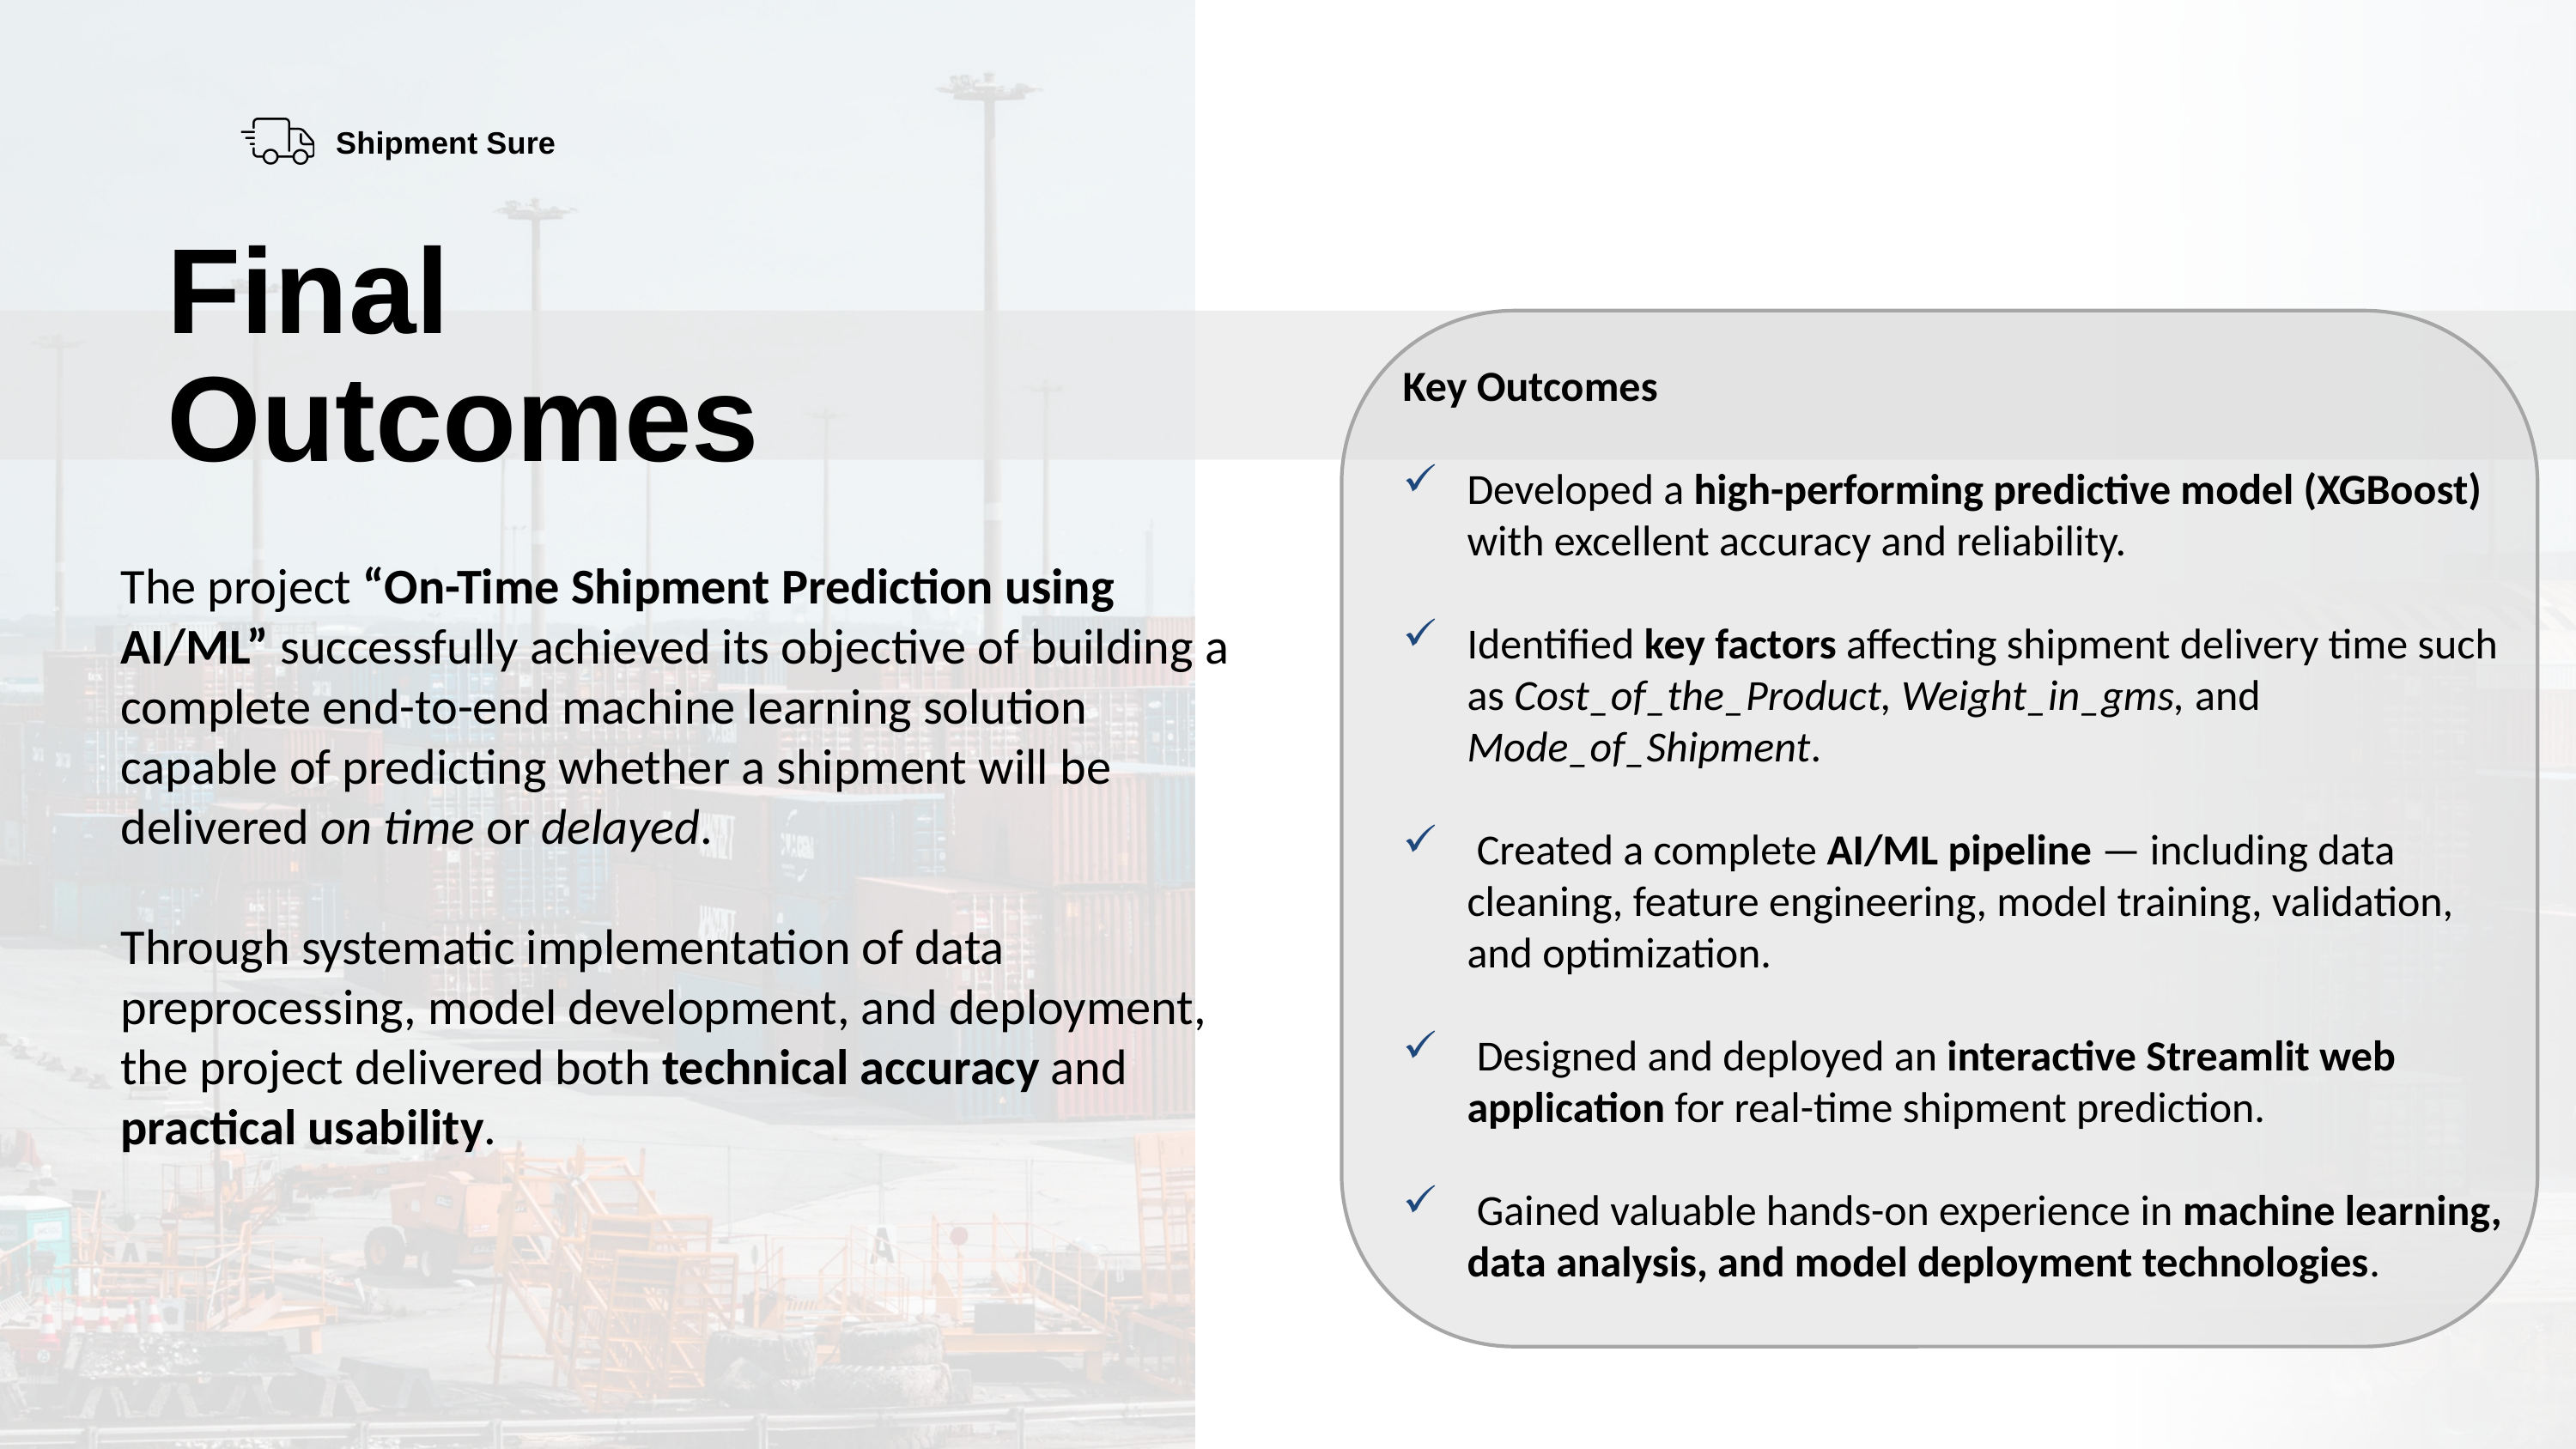

Shipment Sure
Final Outcomes

Key Outcomes
Developed a high-performing predictive model (XGBoost) with excellent accuracy and reliability.
Identified key factors affecting shipment delivery time such as Cost_of_the_Product, Weight_in_gms, and Mode_of_Shipment.
 Created a complete AI/ML pipeline — including data cleaning, feature engineering, model training, validation, and optimization.
 Designed and deployed an interactive Streamlit web application for real-time shipment prediction.
 Gained valuable hands-on experience in machine learning, data analysis, and model deployment technologies.
The project “On-Time Shipment Prediction using AI/ML” successfully achieved its objective of building a complete end-to-end machine learning solution capable of predicting whether a shipment will be delivered on time or delayed.

Through systematic implementation of data preprocessing, model development, and deployment, the project delivered both technical accuracy and practical usability.